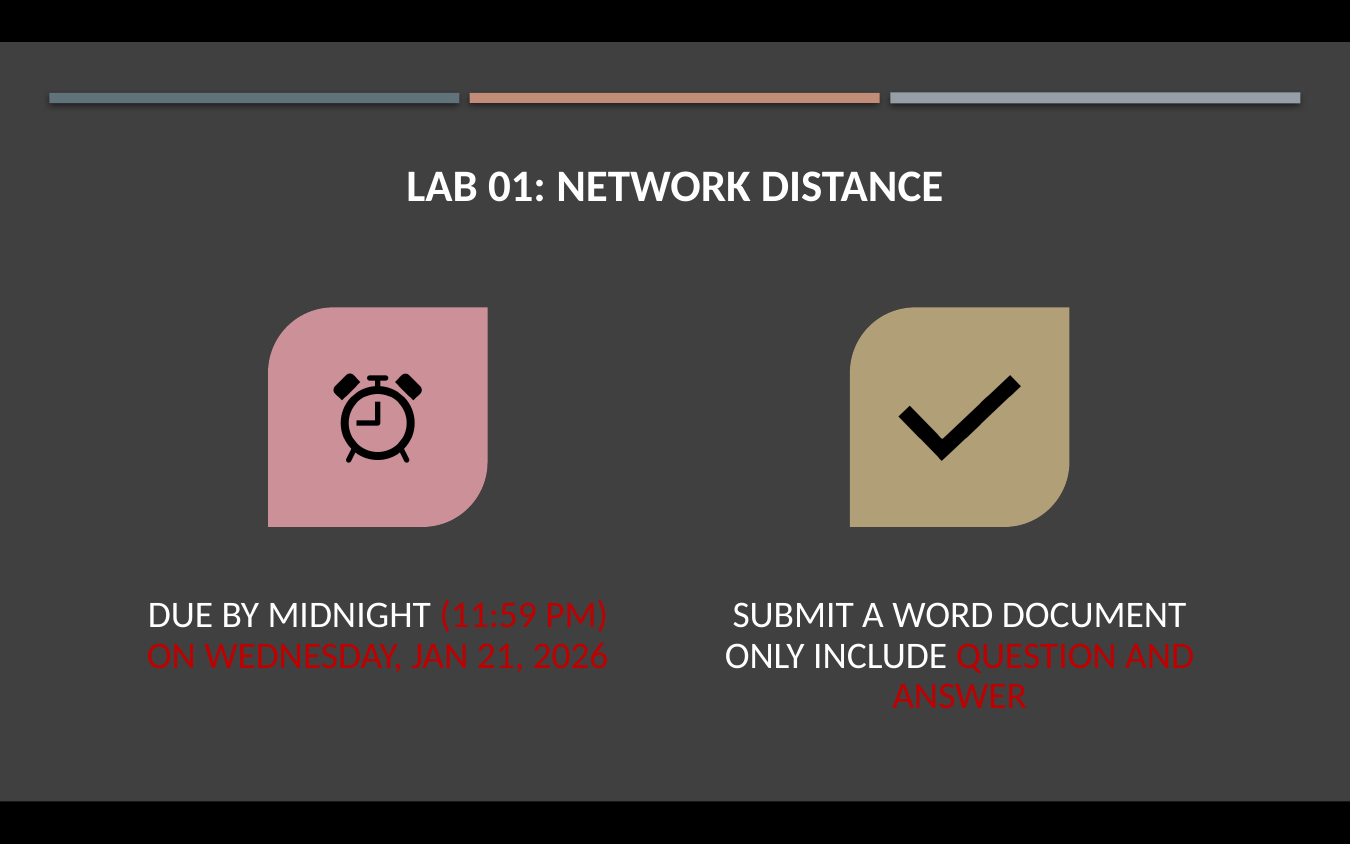

# Lab 01: Network distance
Due by Midnight (11:59 pm) on Wednesday, Jan 21, 2026
Submit a word document only include question and answer